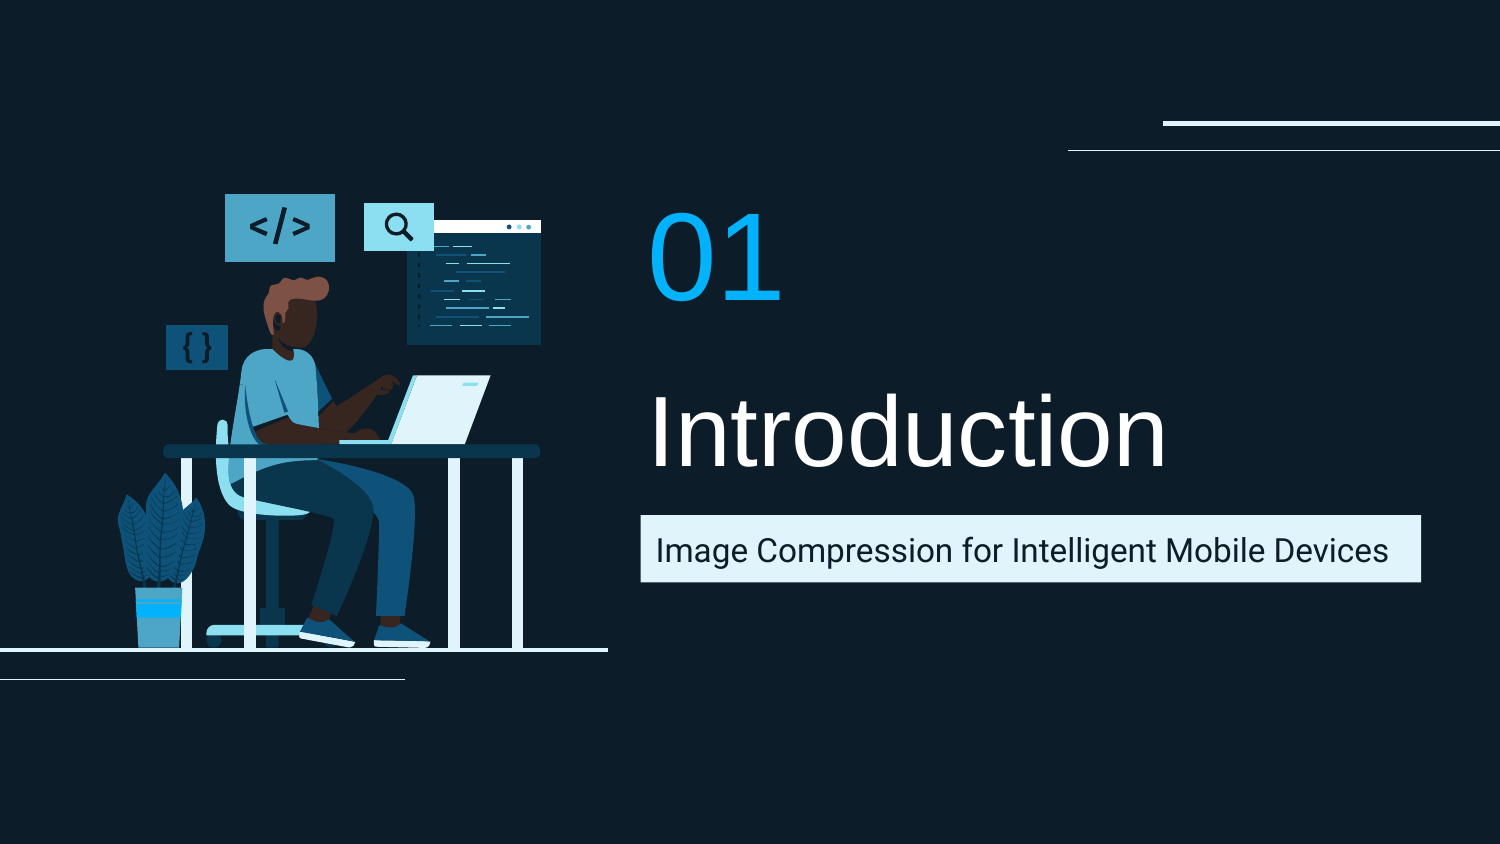

01
# Introduction
Image Compression for Intelligent Mobile Devices